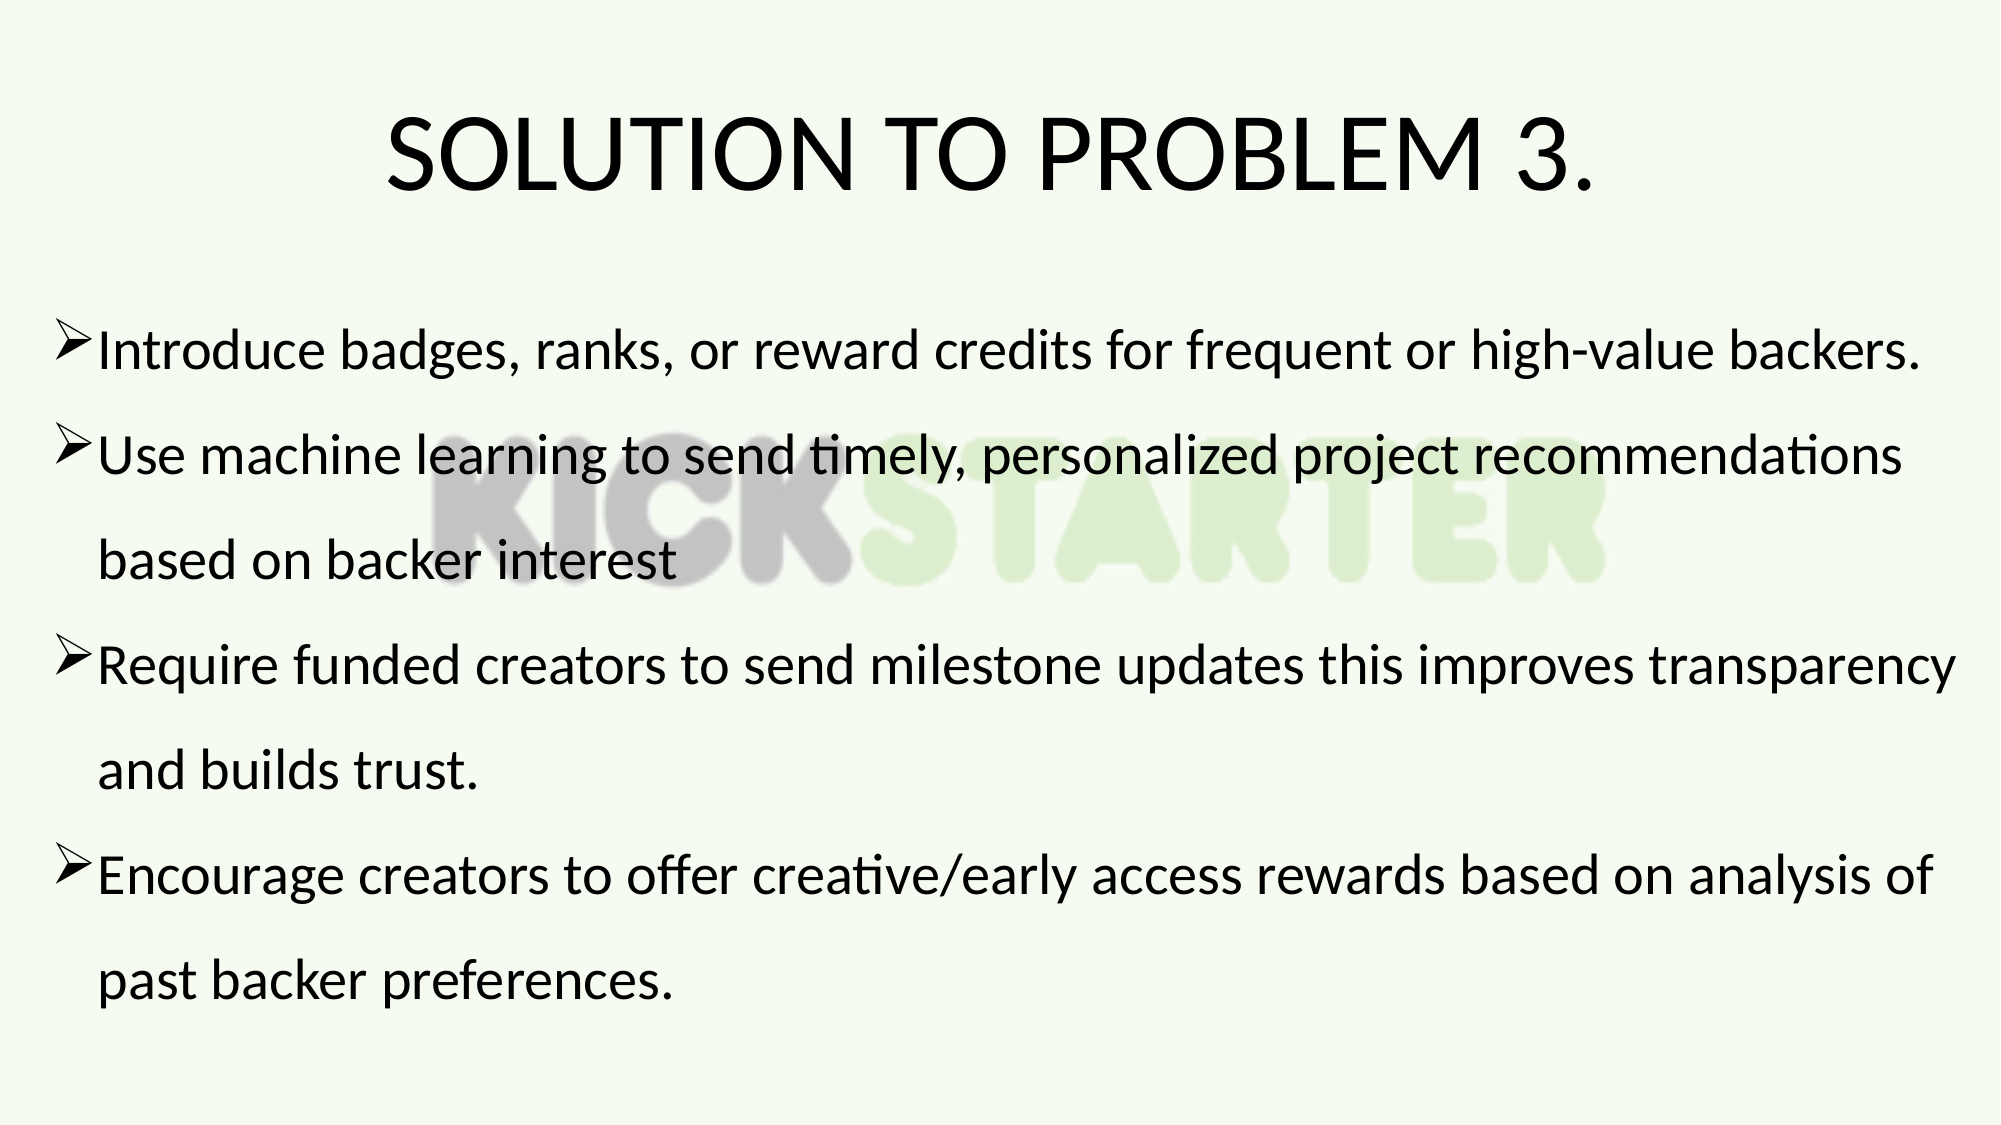

SOLUTION TO PROBLEM 3.
Introduce badges, ranks, or reward credits for frequent or high-value backers.
Use machine learning to send timely, personalized project recommendations based on backer interest
Require funded creators to send milestone updates this improves transparency and builds trust.
Encourage creators to offer creative/early access rewards based on analysis of past backer preferences.